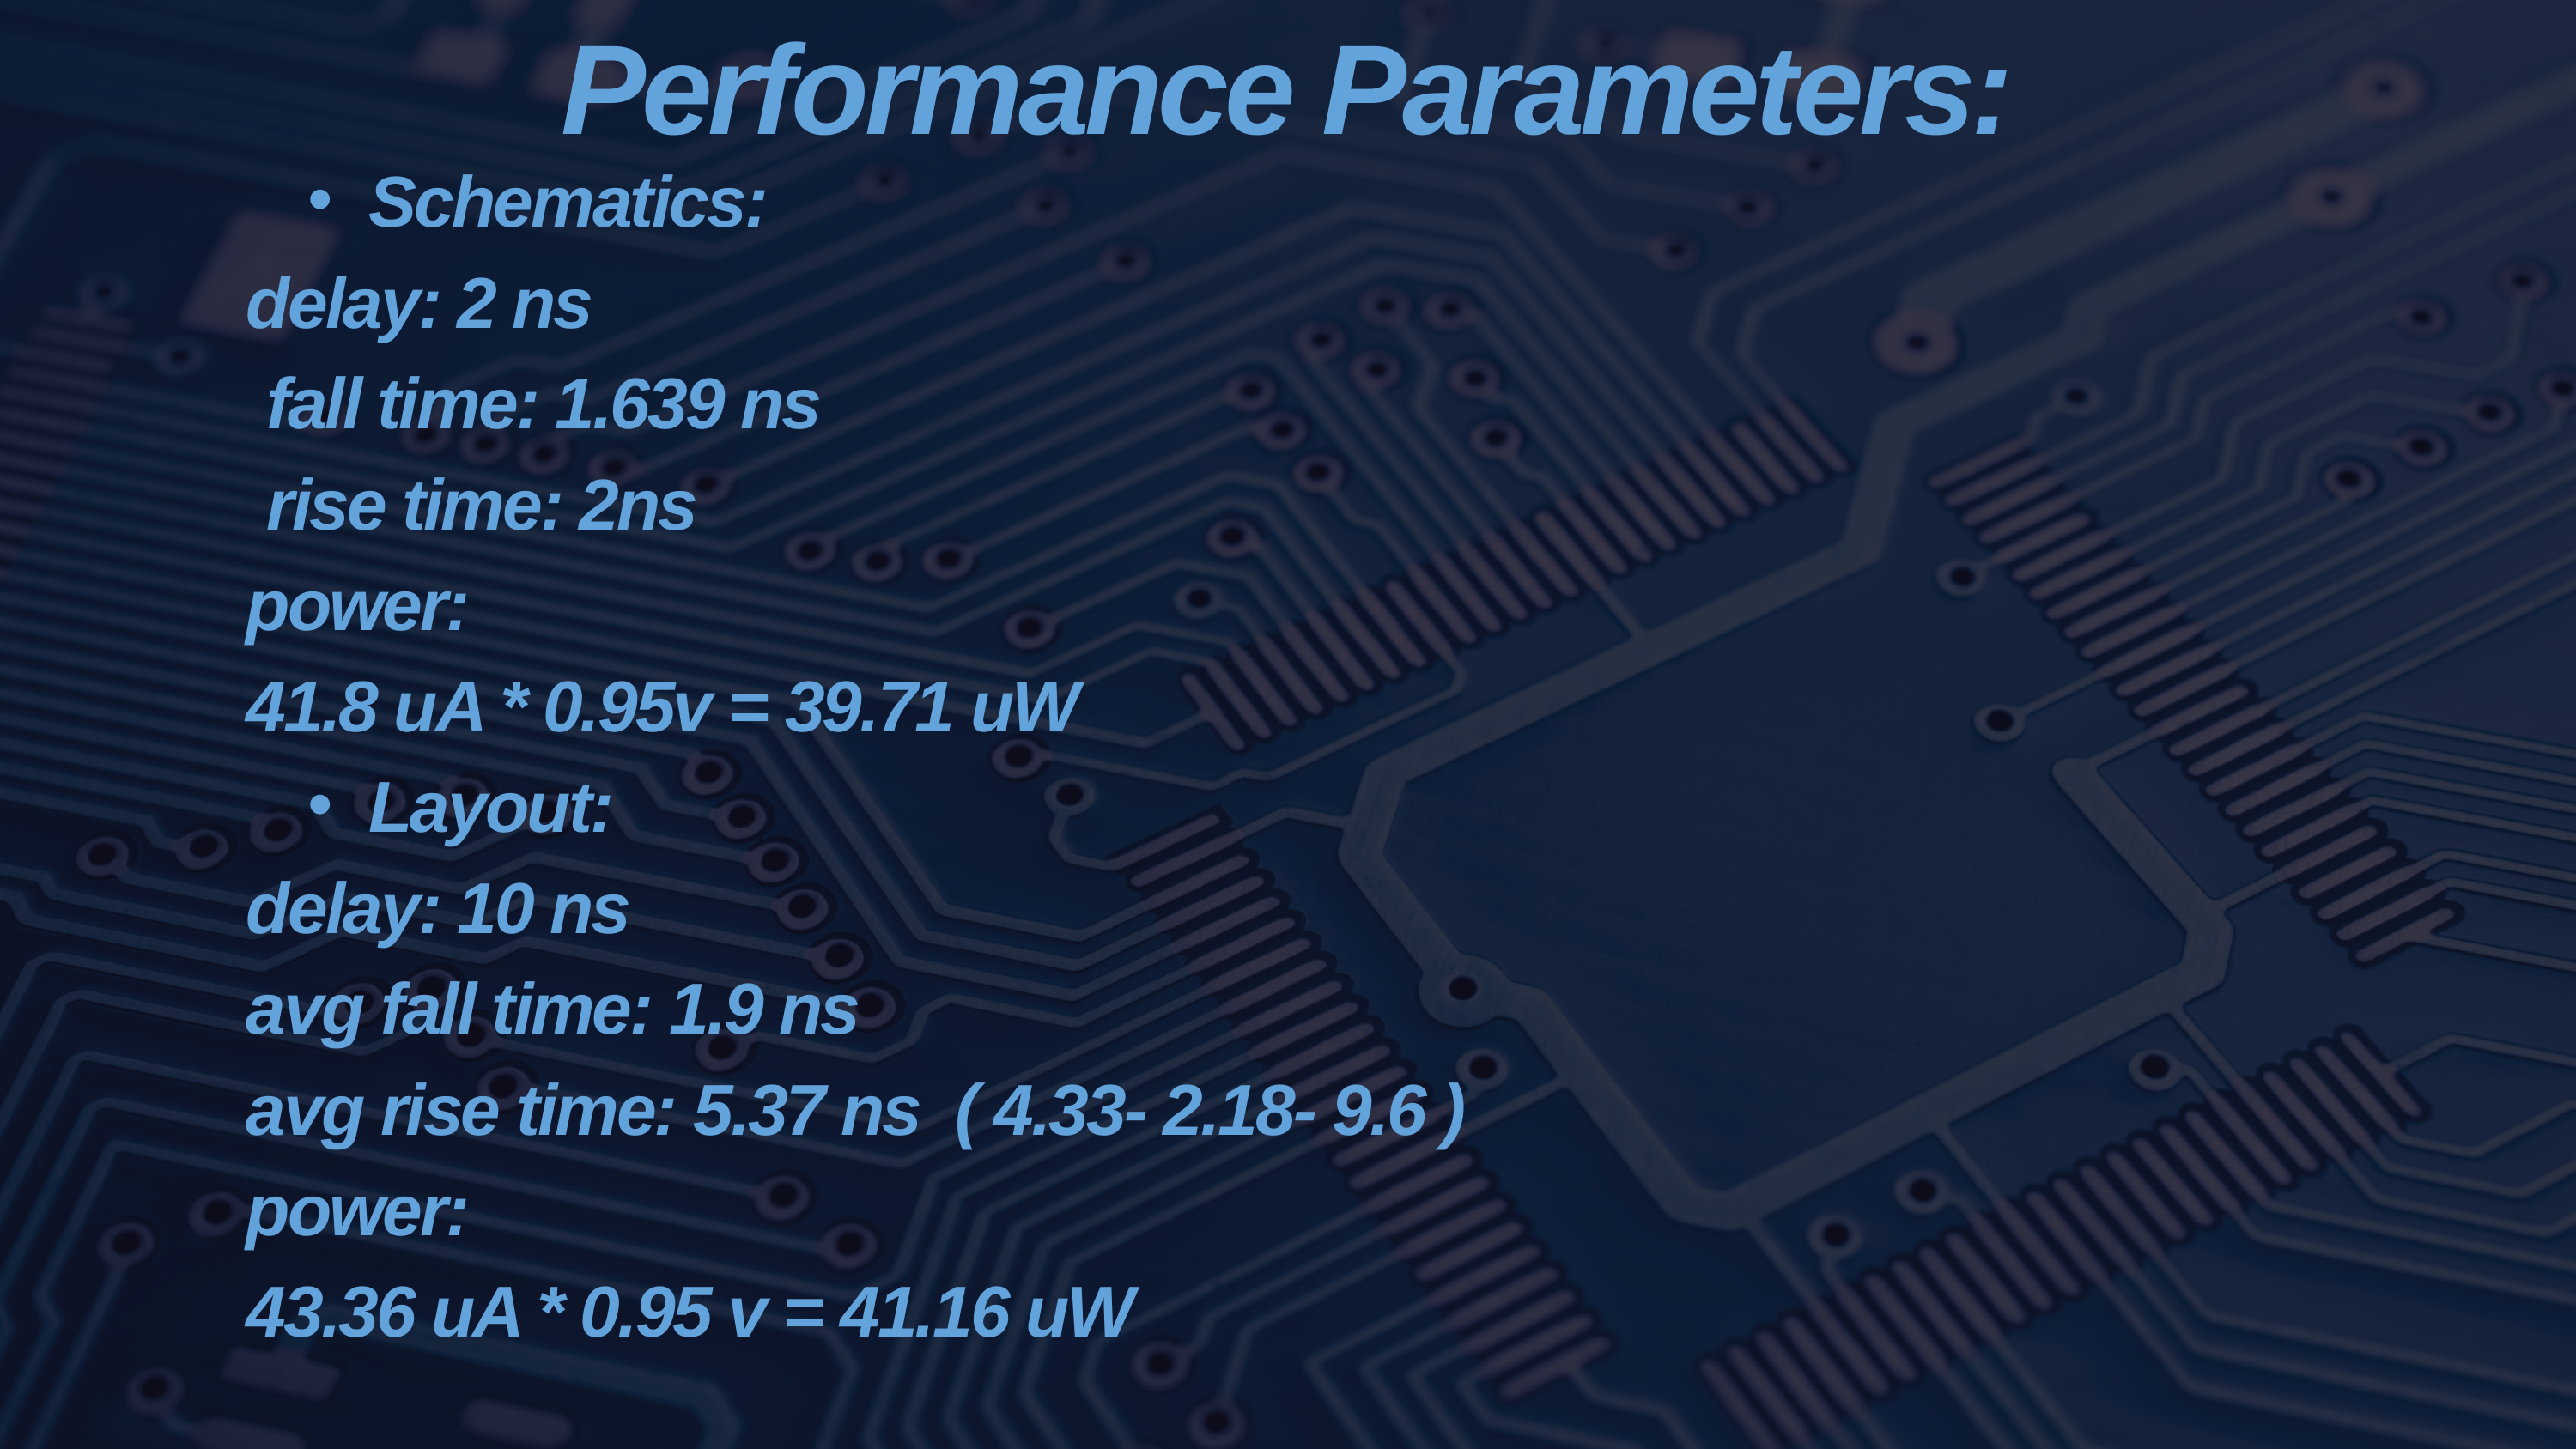

Performance Parameters:

Schematics:
delay: 2 ns
 fall time: 1.639 ns
 rise time: 2ns
power:
41.8 uA * 0.95v = 39.71 uW
Layout:
delay: 10 ns
avg fall time: 1.9 ns
avg rise time: 5.37 ns  ( 4.33- 2.18- 9.6 )
power:
43.36 uA * 0.95 v = 41.16 uW